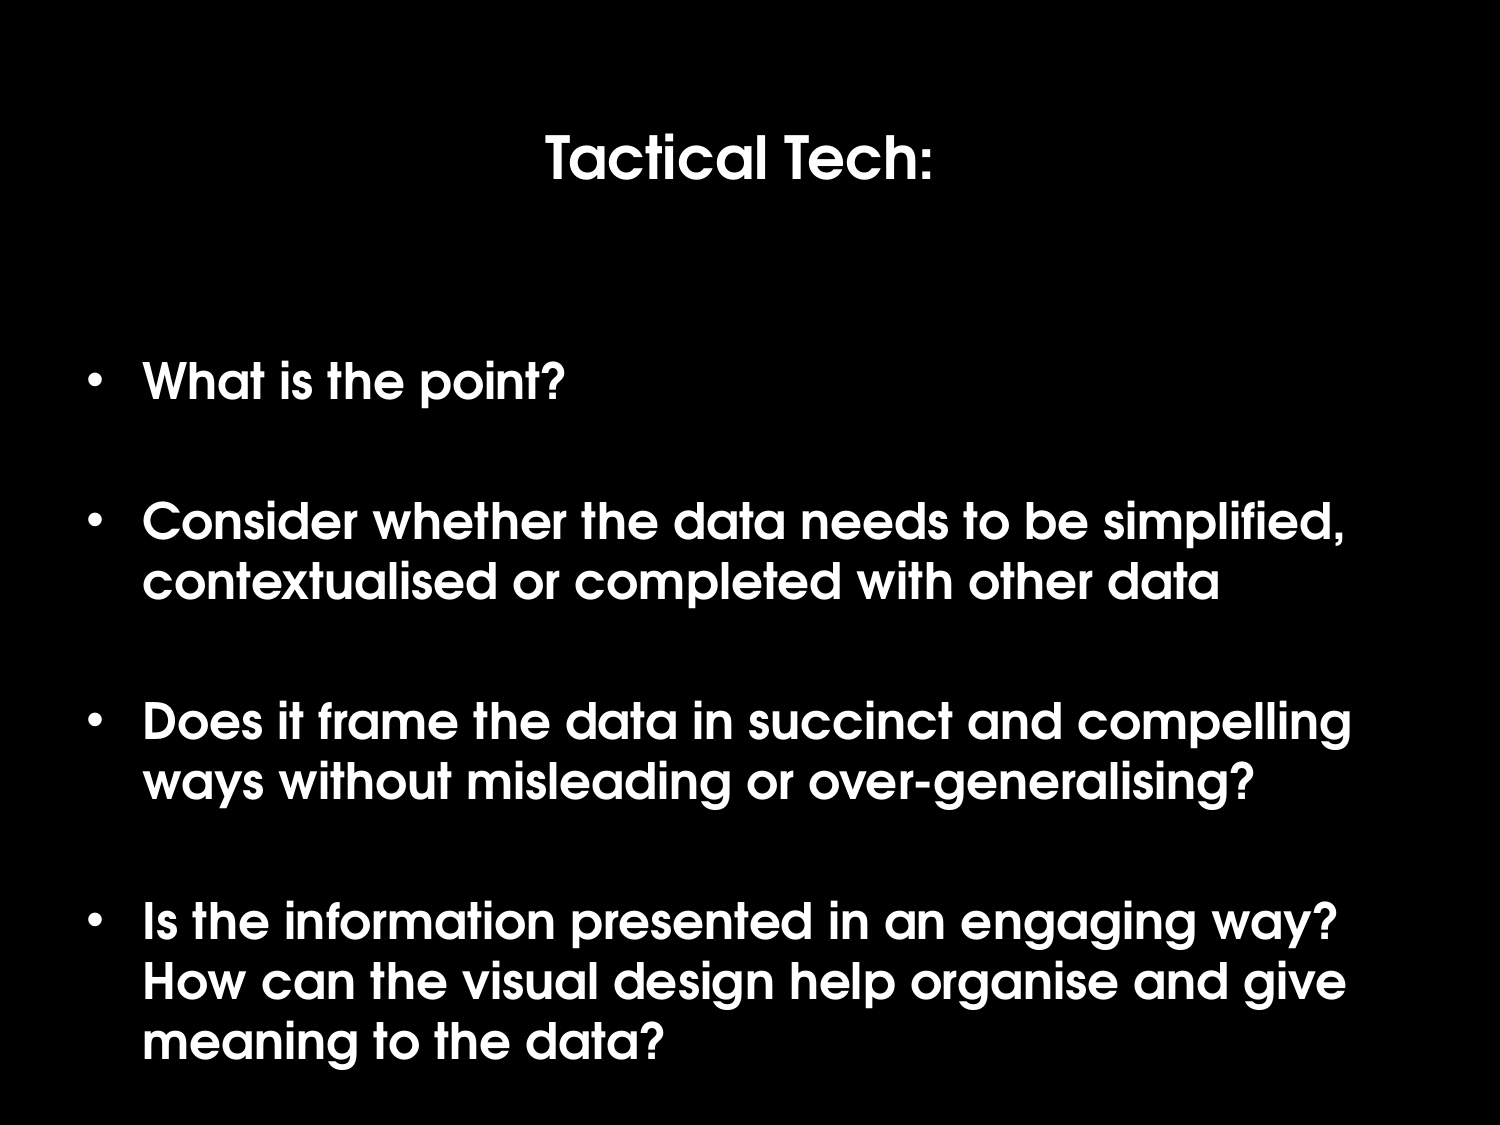

# Tactical Tech:
What is the point?

Consider whether the data needs to be simplified, contextualised or completed with other data

Does it frame the data in succinct and compelling ways without misleading or over-generalising?

Is the information presented in an engaging way? How can the visual design help organise and give meaning to the data?